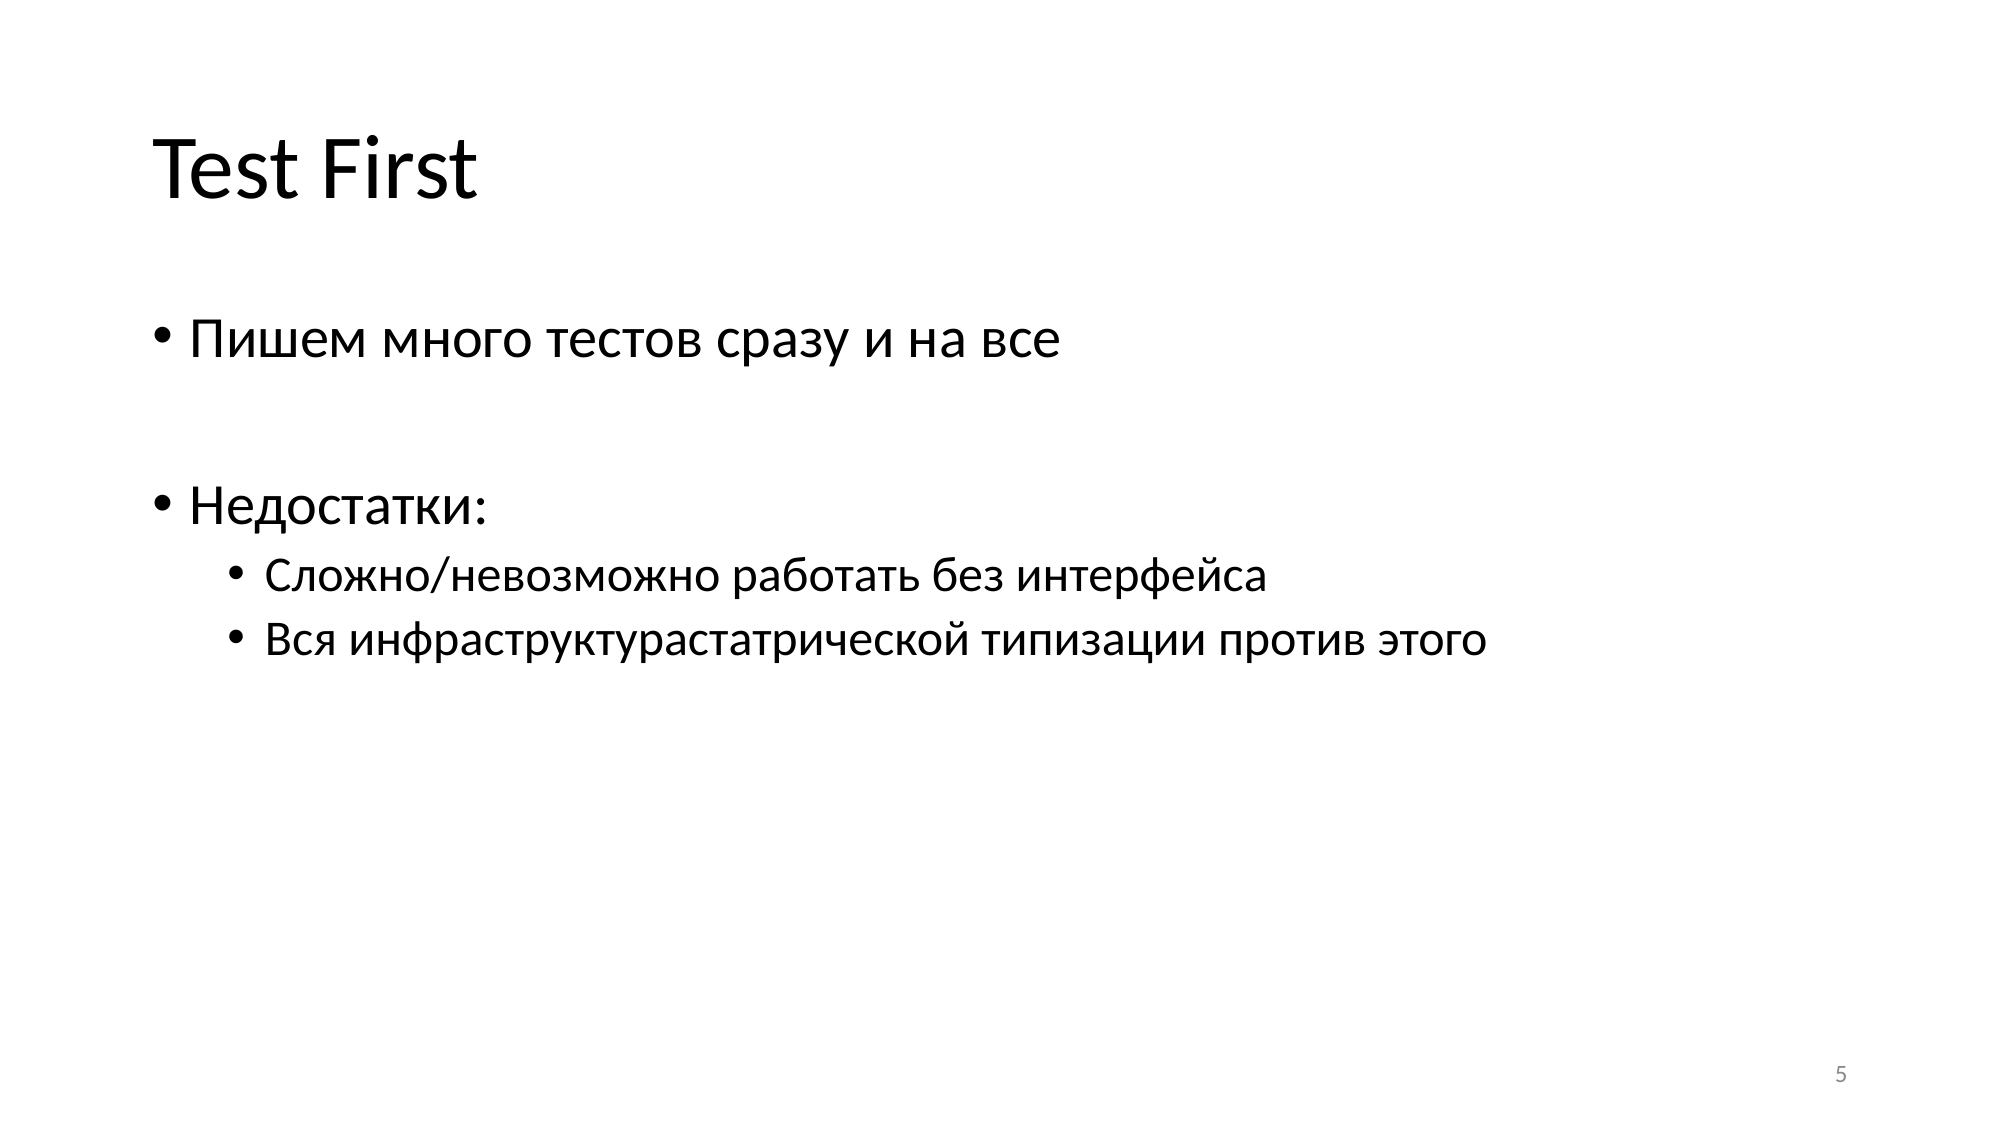

# Test First
Пишем много тестов сразу и на все

Недостатки:
Сложно/невозможно работать без интерфейса
Вся инфраструктурастатрической типизации против этого

5